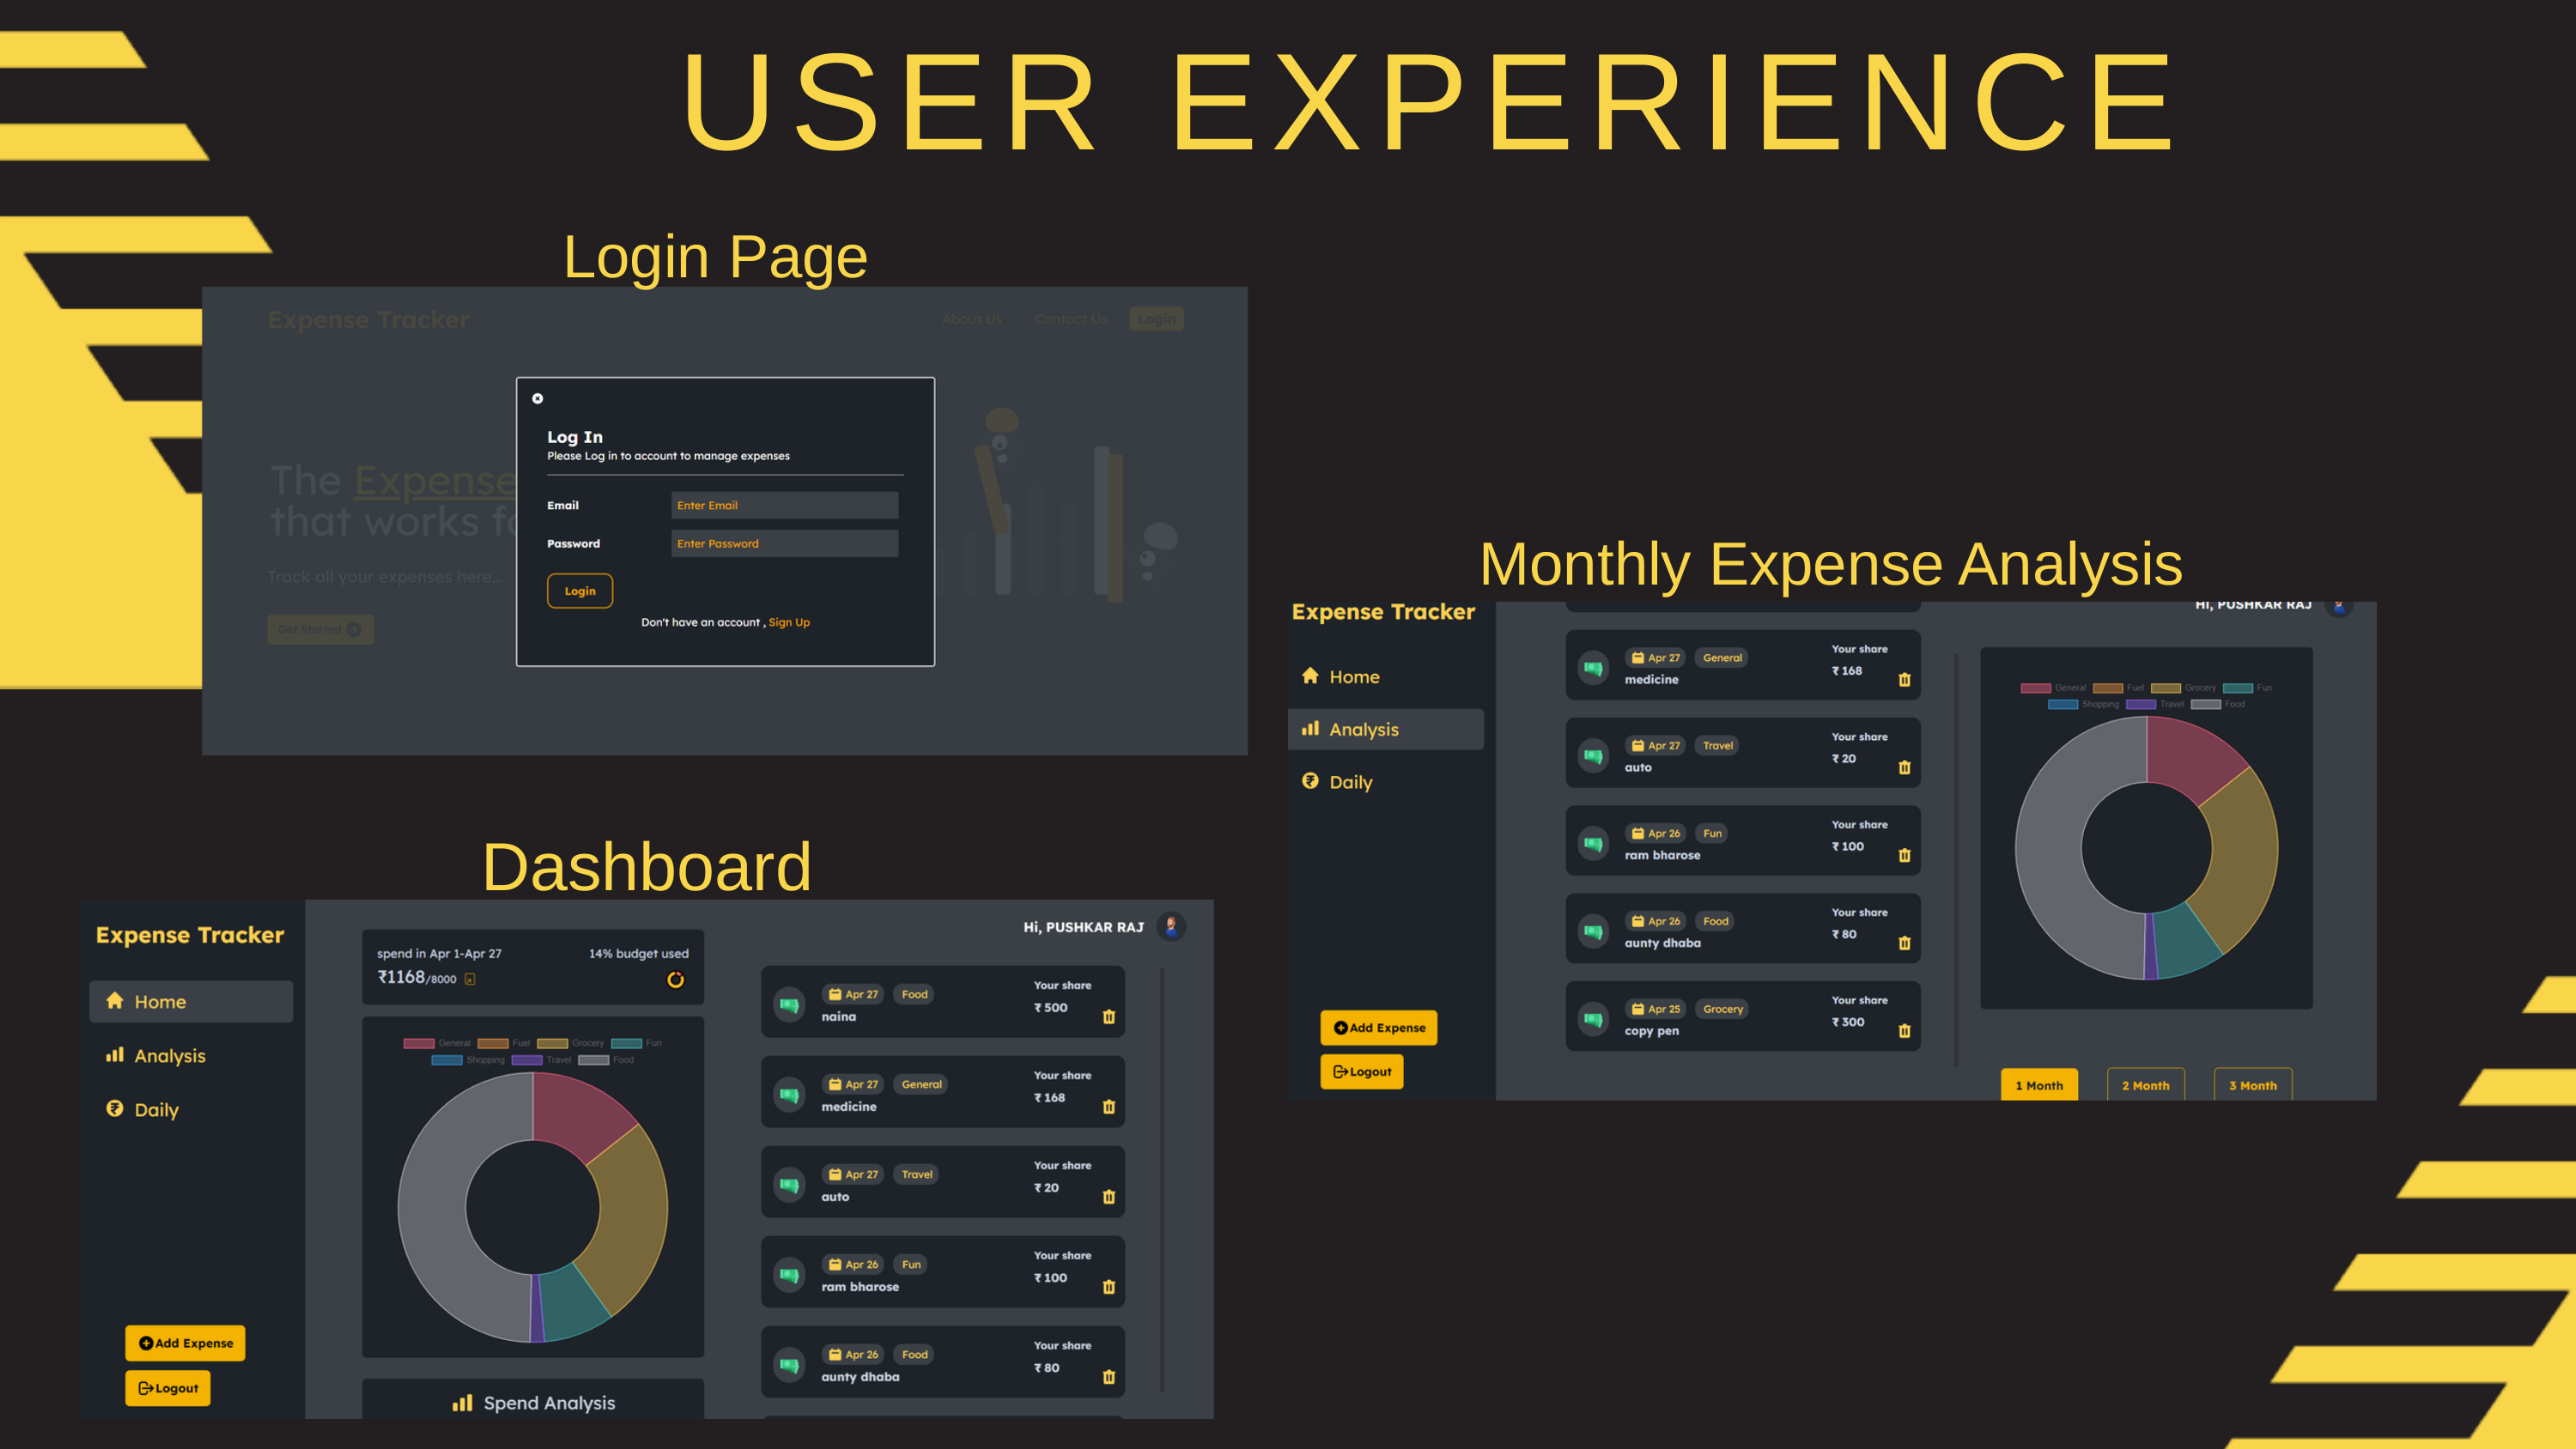

USER EXPERIENCE
Login Page

Monthly Expense Analysis

Dashboard